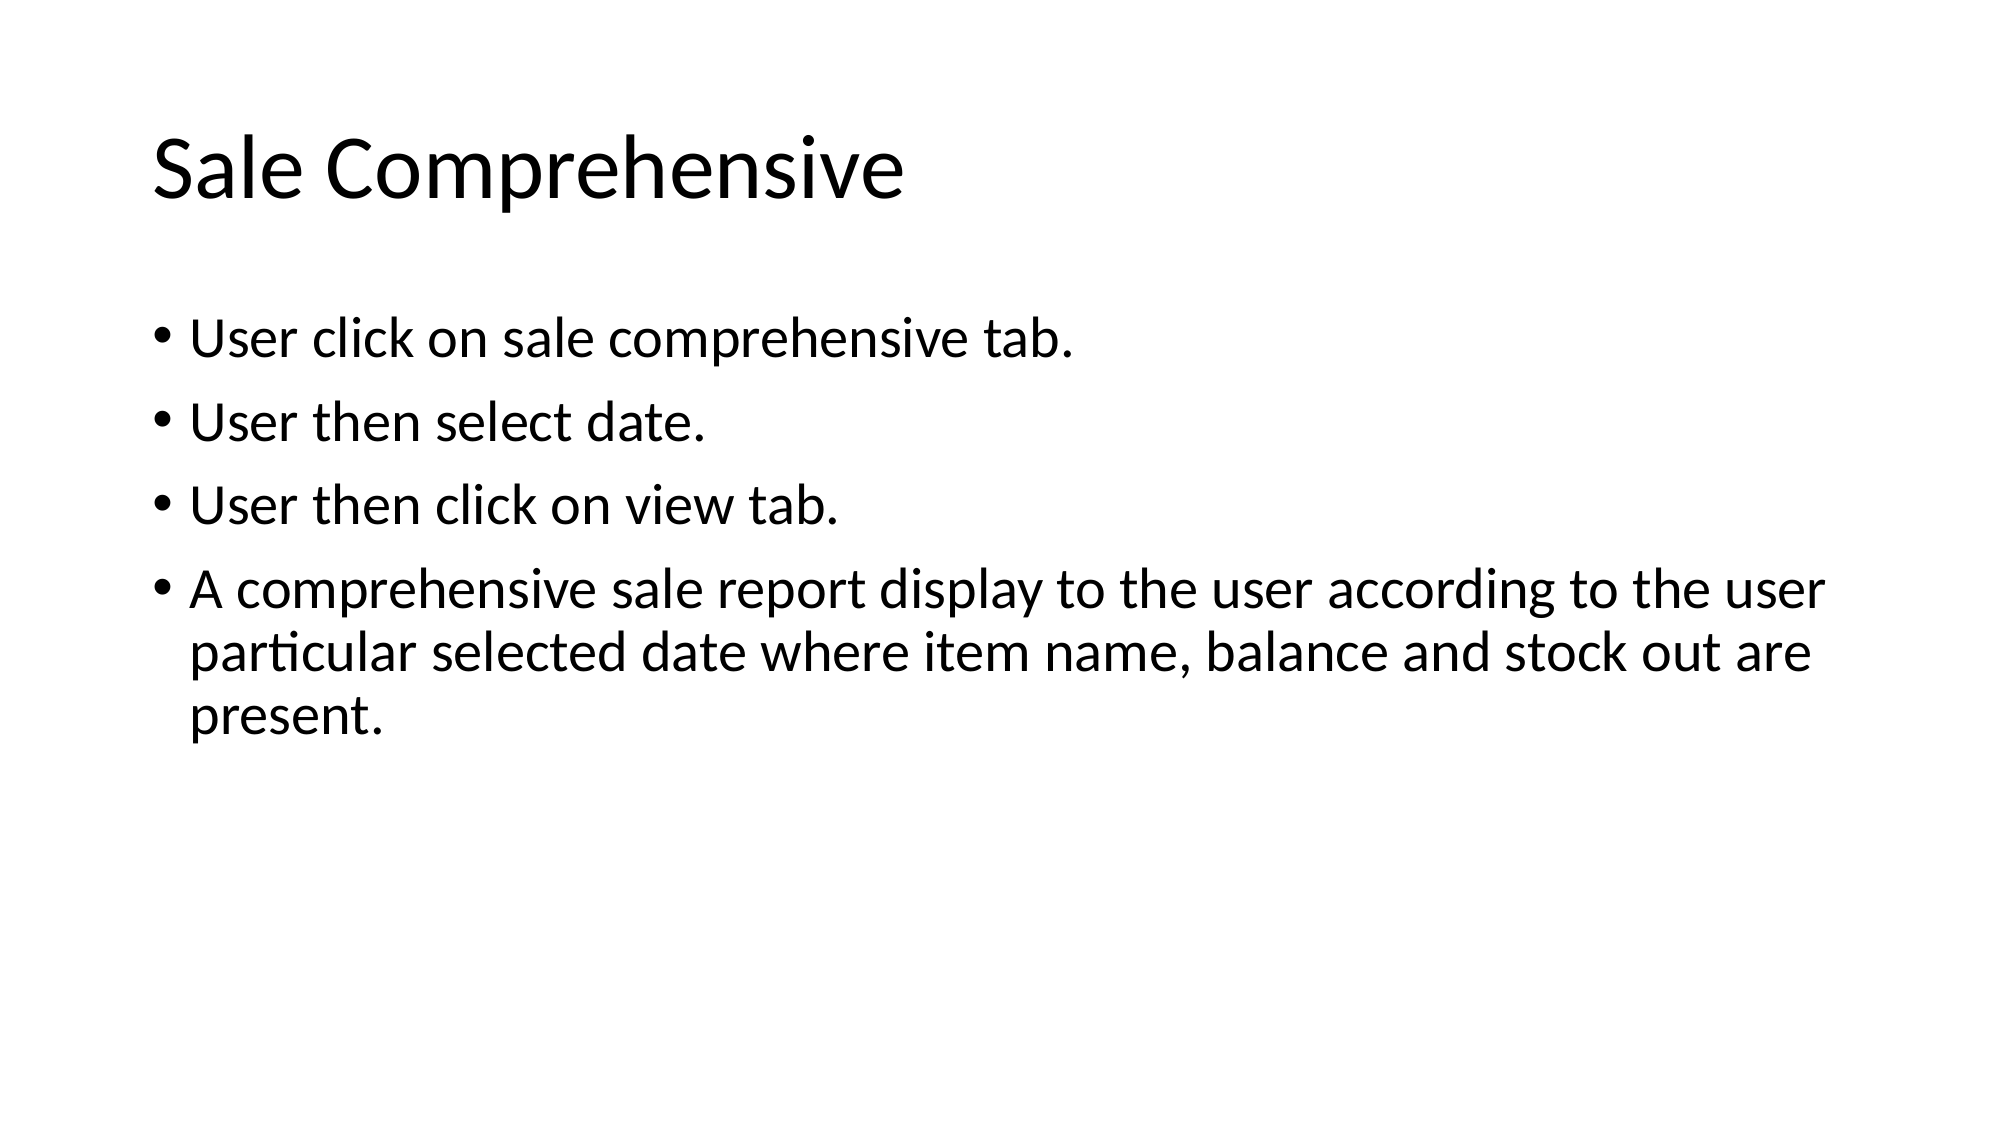

# Sale Comprehensive
User click on sale comprehensive tab.
User then select date.
User then click on view tab.
A comprehensive sale report display to the user according to the user particular selected date where item name, balance and stock out are present.